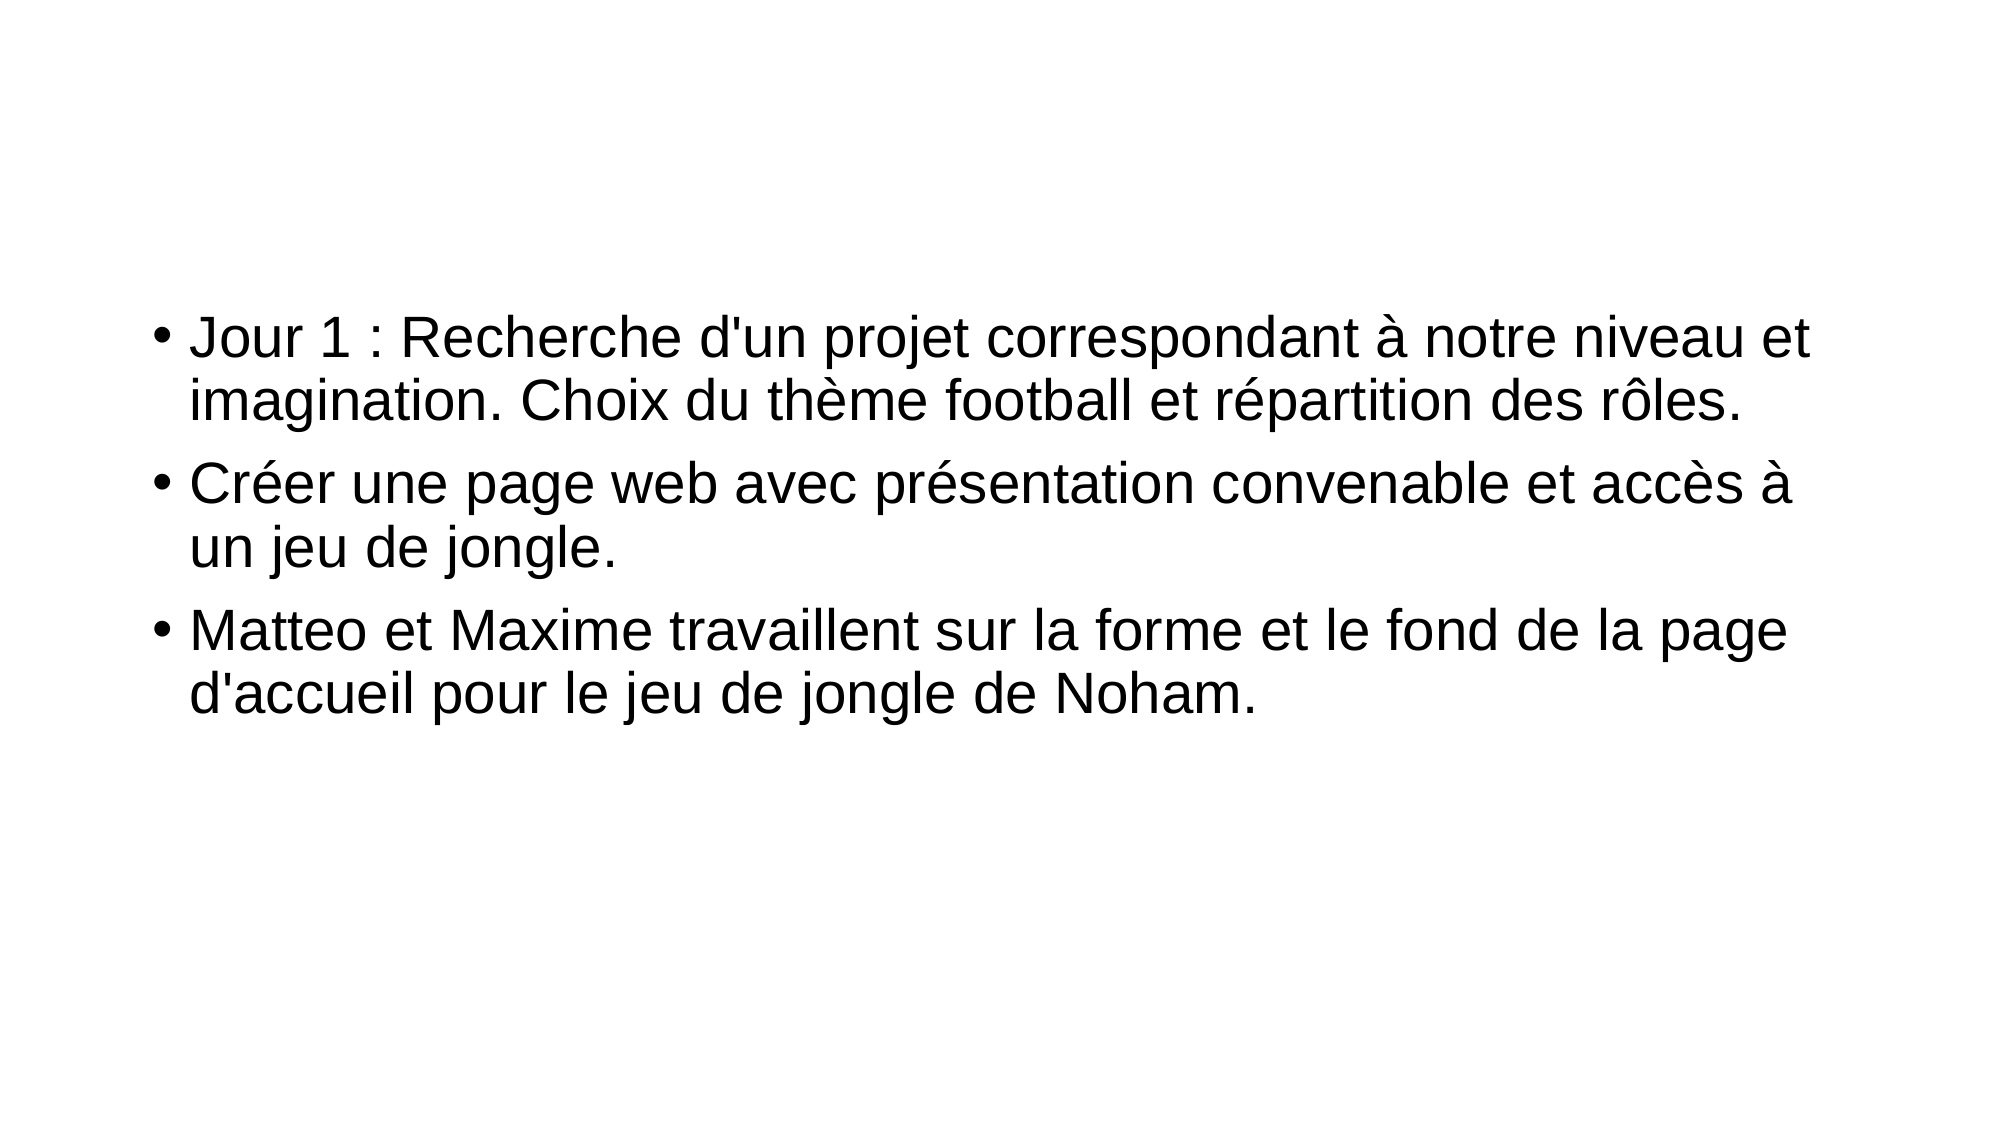

#
Jour 1 : Recherche d'un projet correspondant à notre niveau et imagination. Choix du thème football et répartition des rôles.
Créer une page web avec présentation convenable et accès à un jeu de jongle.
Matteo et Maxime travaillent sur la forme et le fond de la page d'accueil pour le jeu de jongle de Noham.